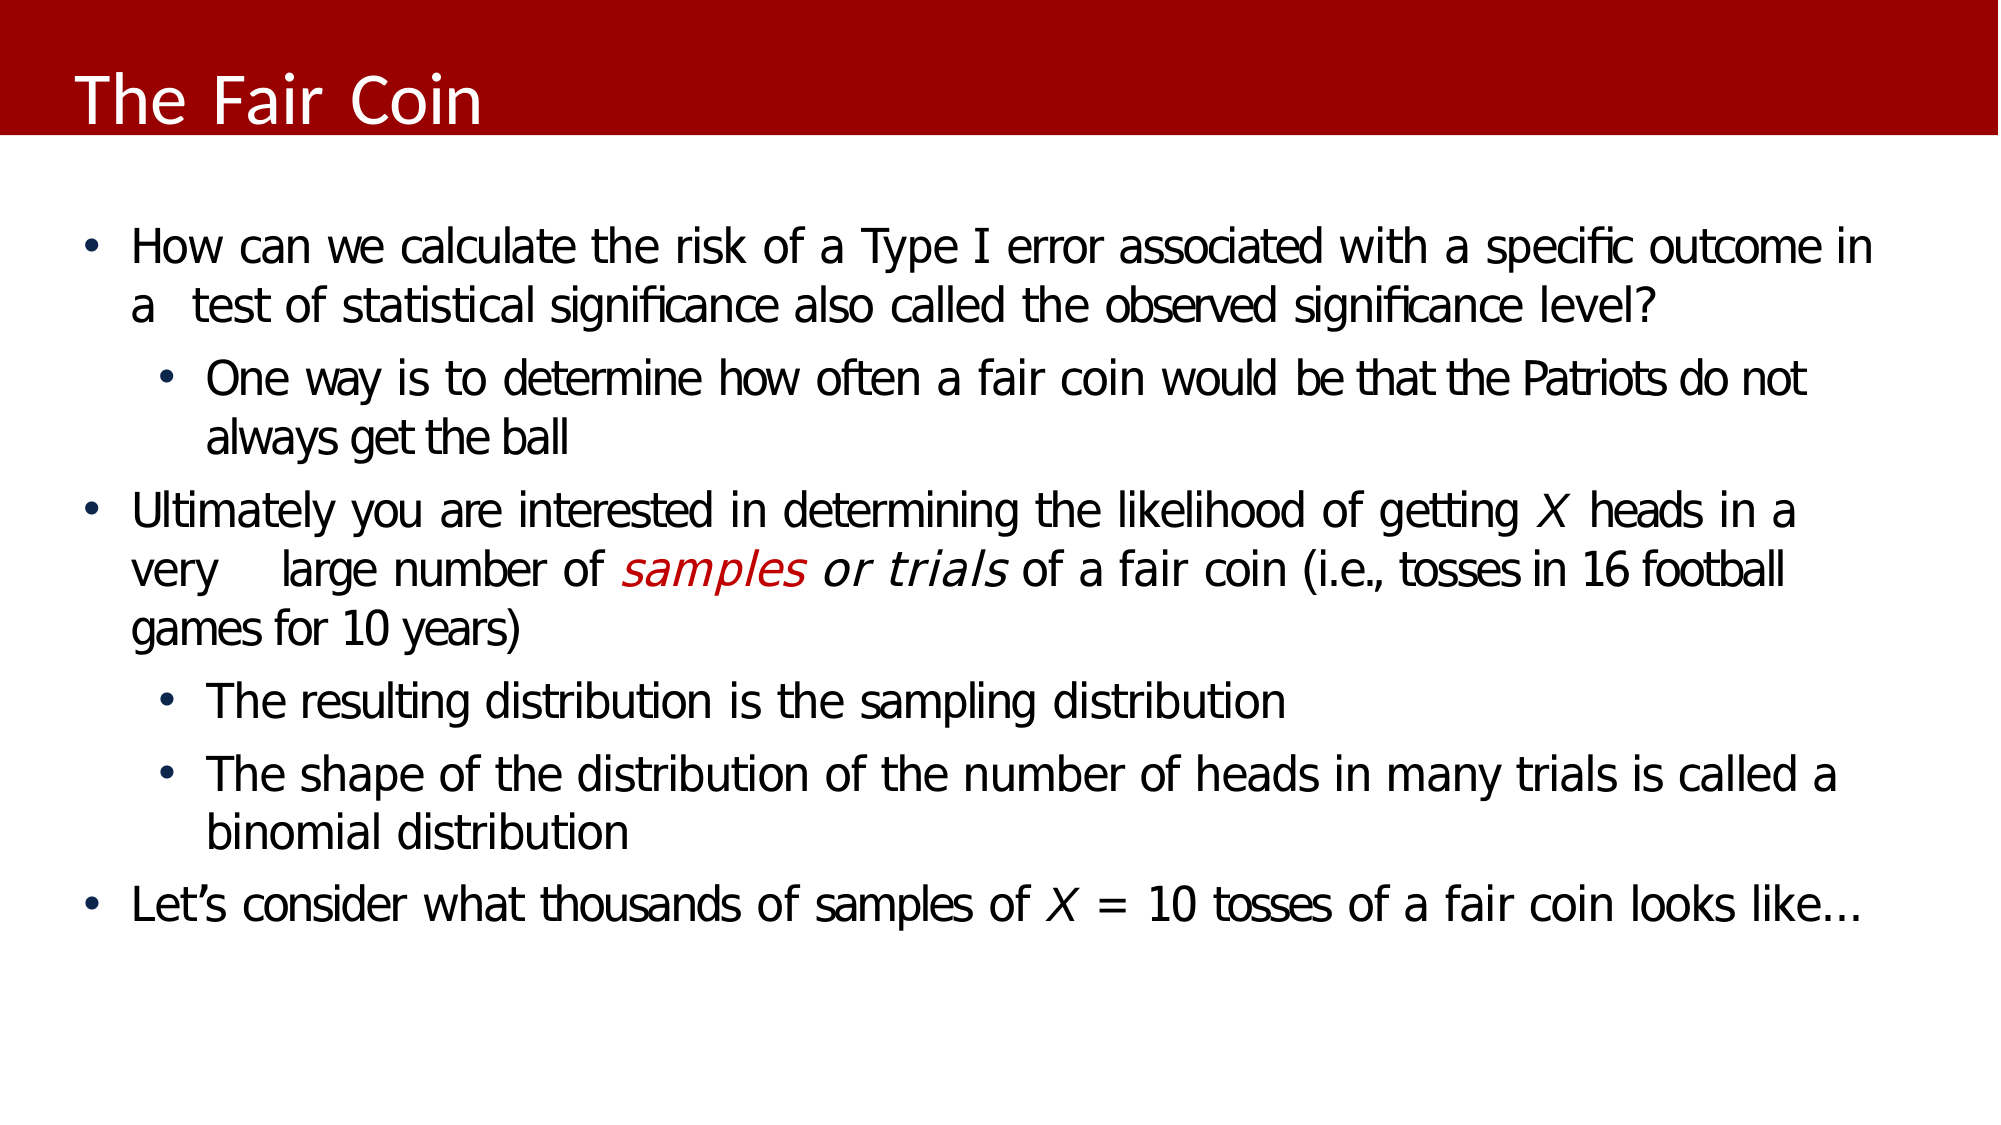

# The Fair Coin
How can we calculate the risk of a Type I error associated with a specific outcome in a 	test of statistical significance also called the observed significance level?
One way is to determine how often a fair coin would be that the Patriots do not always get the ball
Ultimately you are interested in determining the likelihood of getting X heads in a very 	large number of samples or trials of a fair coin (i.e., tosses in 16 football games for 10 years)
The resulting distribution is the sampling distribution
The shape of the distribution of the number of heads in many trials is called a binomial distribution
Let’s consider what thousands of samples of X = 10 tosses of a fair coin looks like...
58 / 32